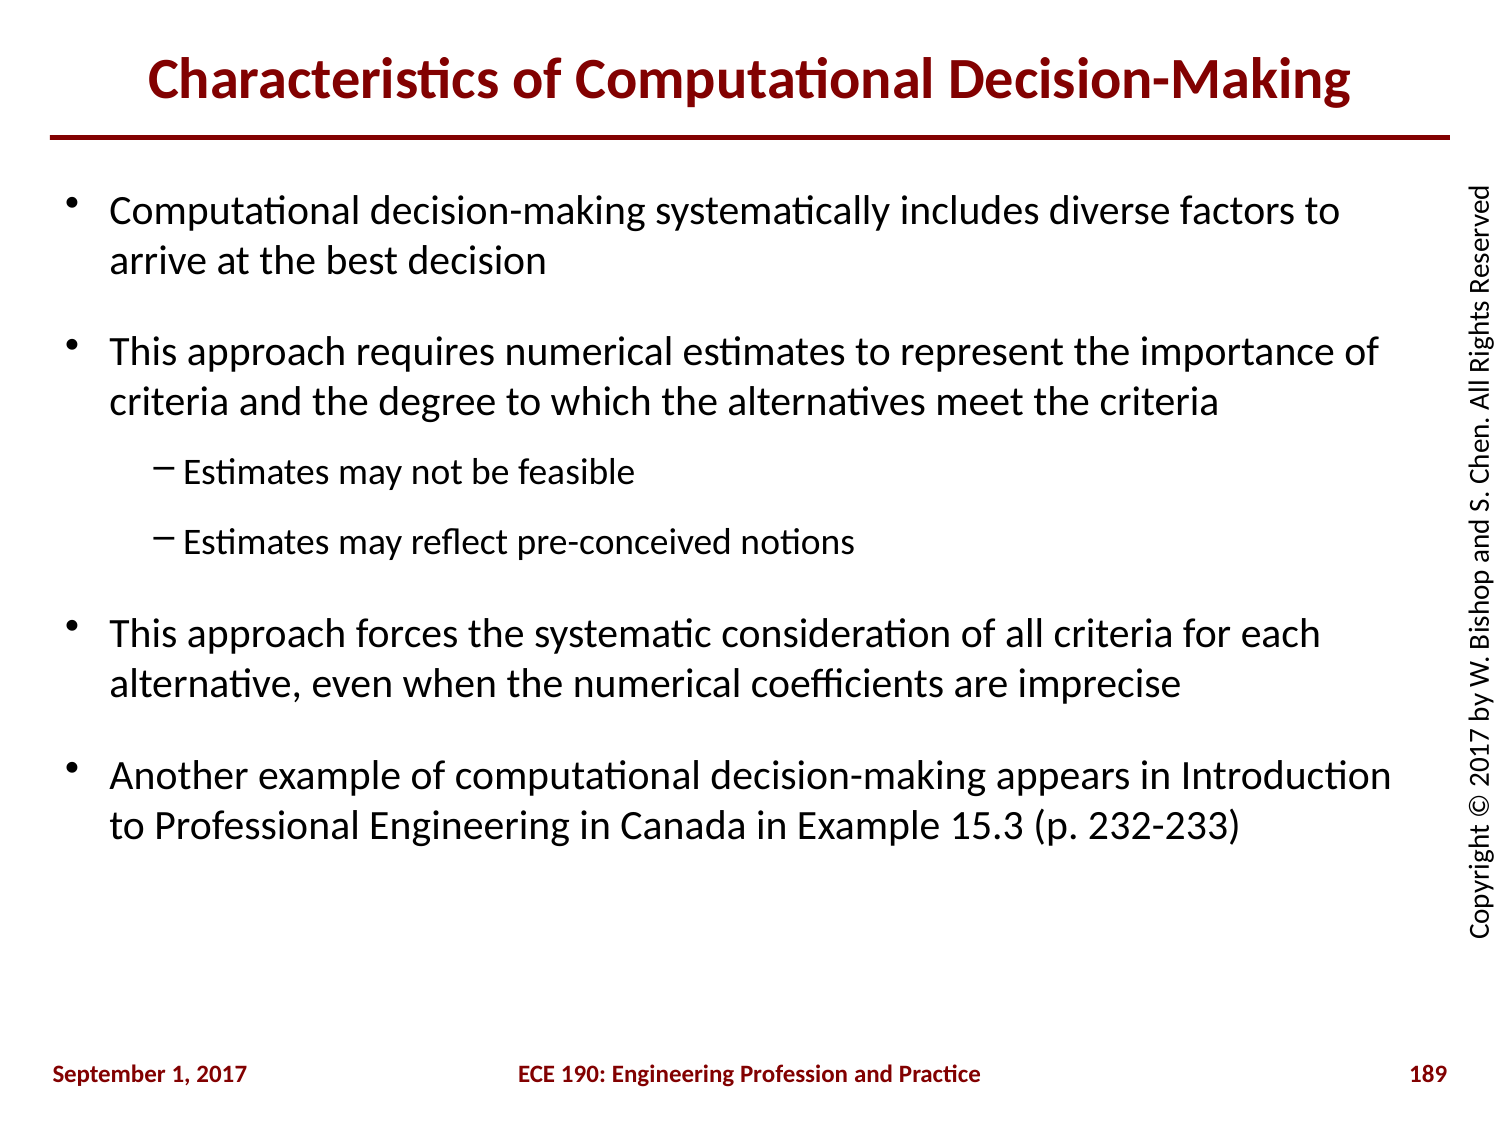

# Characteristics of Computational Decision-Making
Computational decision-making systematically includes diverse factors to arrive at the best decision
This approach requires numerical estimates to represent the importance of criteria and the degree to which the alternatives meet the criteria
Estimates may not be feasible
Estimates may reflect pre-conceived notions
This approach forces the systematic consideration of all criteria for each alternative, even when the numerical coefficients are imprecise
Another example of computational decision-making appears in Introduction to Professional Engineering in Canada in Example 15.3 (p. 232-233)
September 1, 2017
ECE 190: Engineering Profession and Practice
189